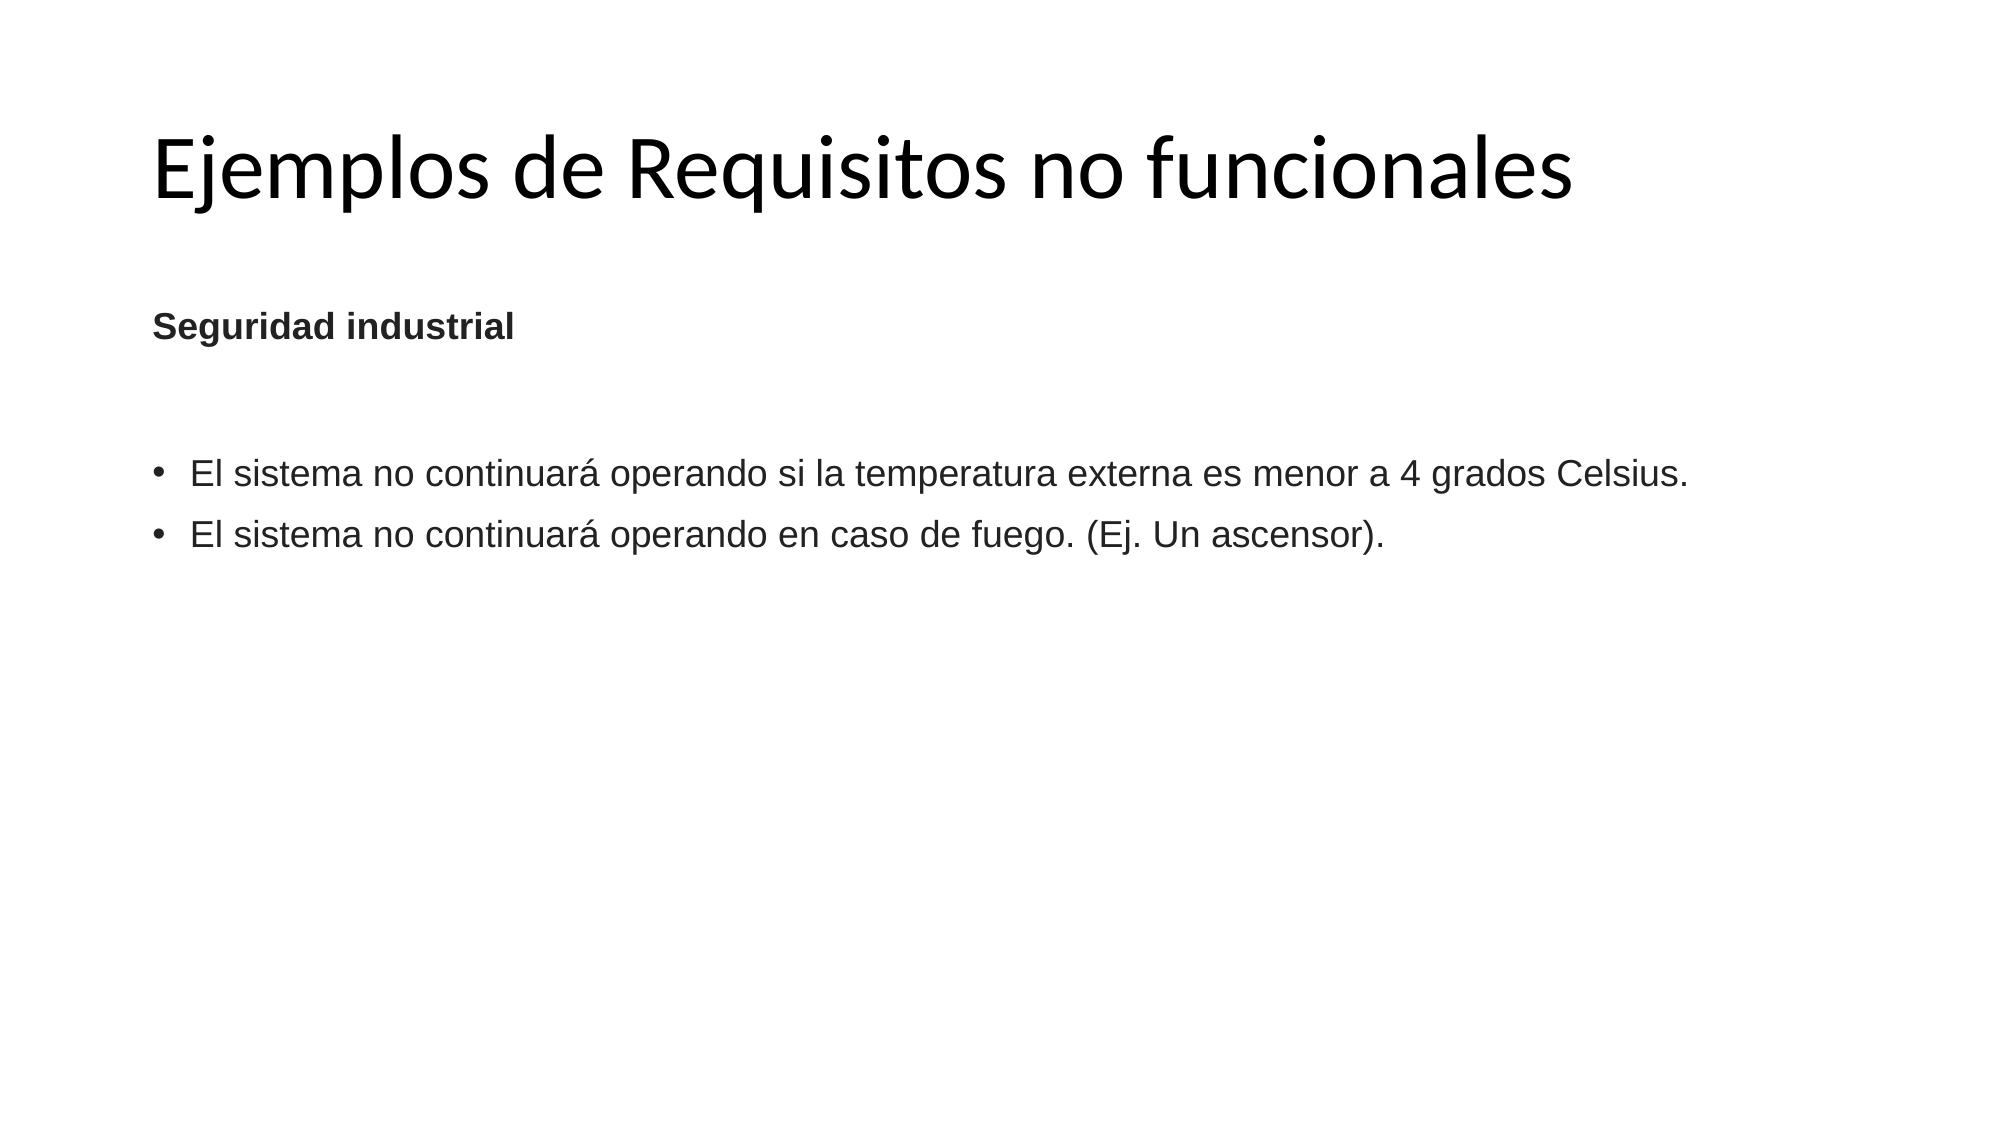

# Ejemplos de Requisitos no funcionales
Seguridad industrial
El sistema no continuará operando si la temperatura externa es menor a 4 grados Celsius.
El sistema no continuará operando en caso de fuego. (Ej. Un ascensor).